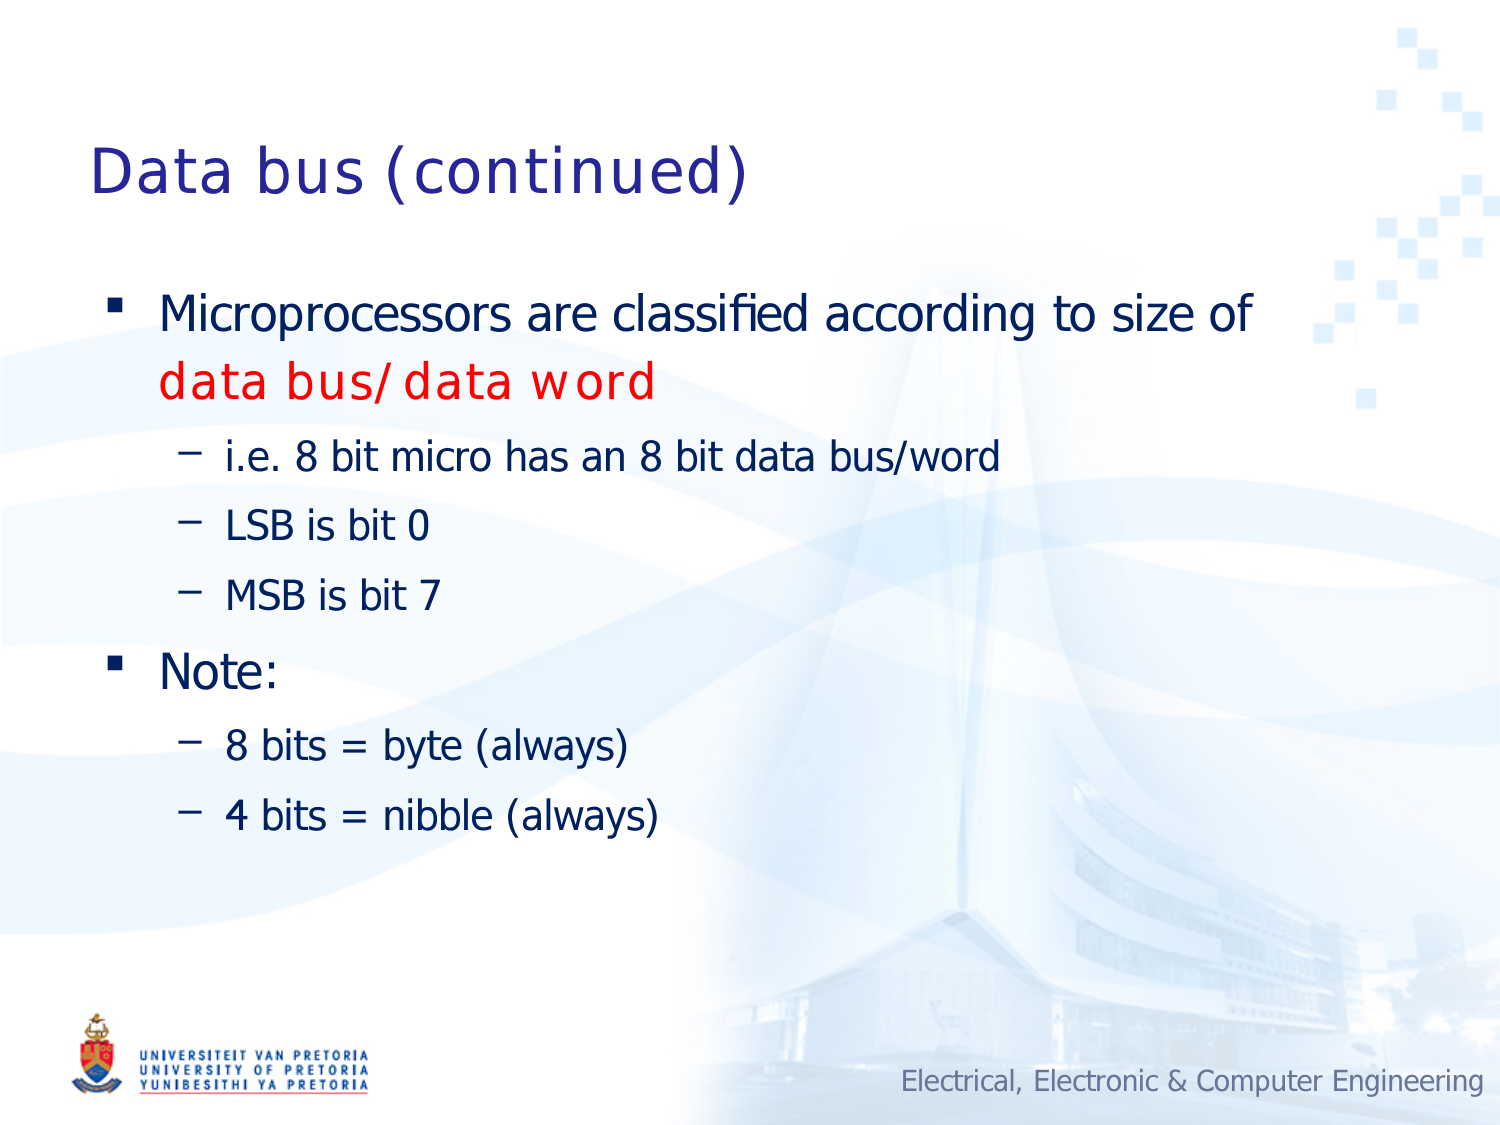

# Data bus (continued)
Microprocessors are classified according to size of data bus/data word
i.e. 8 bit micro has an 8 bit data bus/word
LSB is bit 0
MSB is bit 7
Note:
8 bits = byte (always)
4 bits = nibble (always)